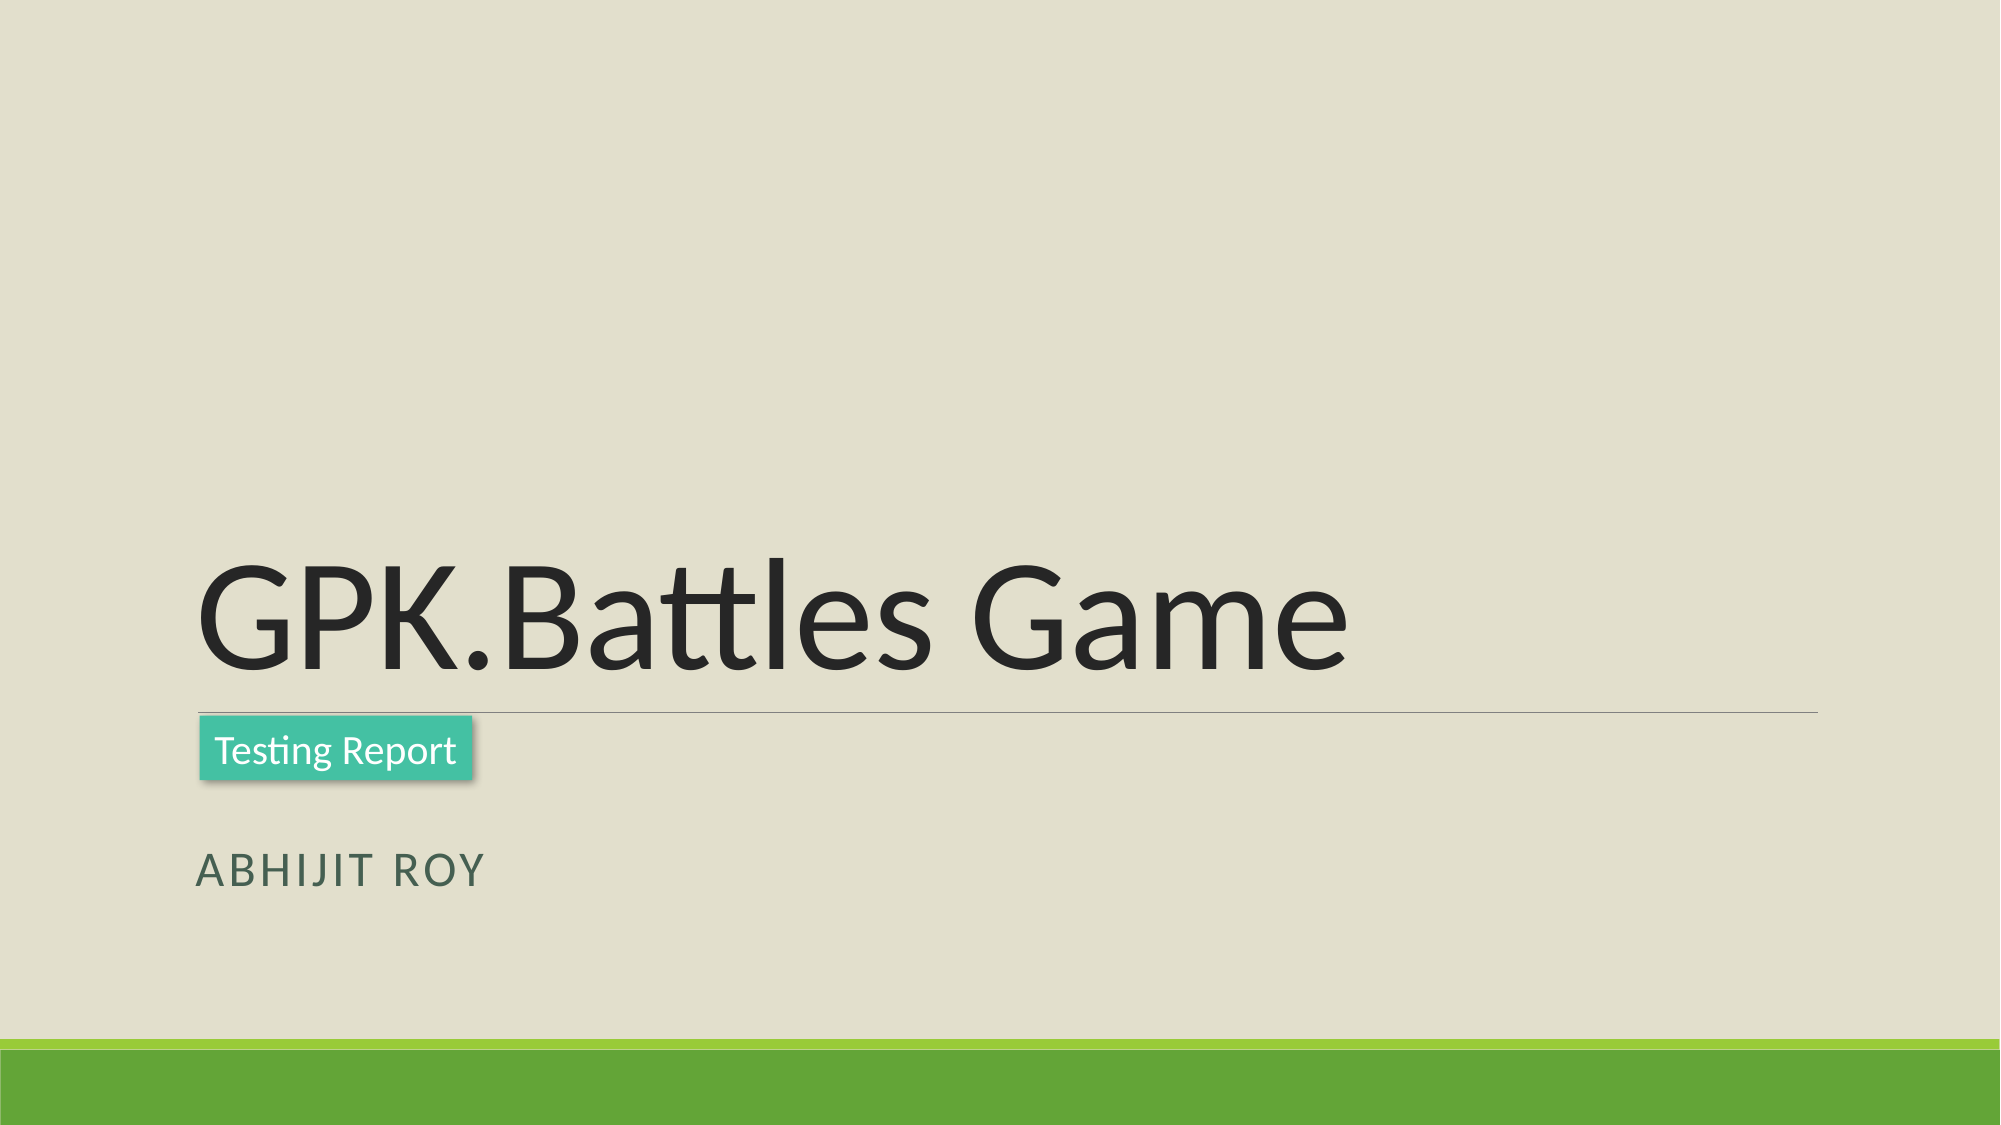

# GPK.Battles Game
Testing Report
Abhijit Roy